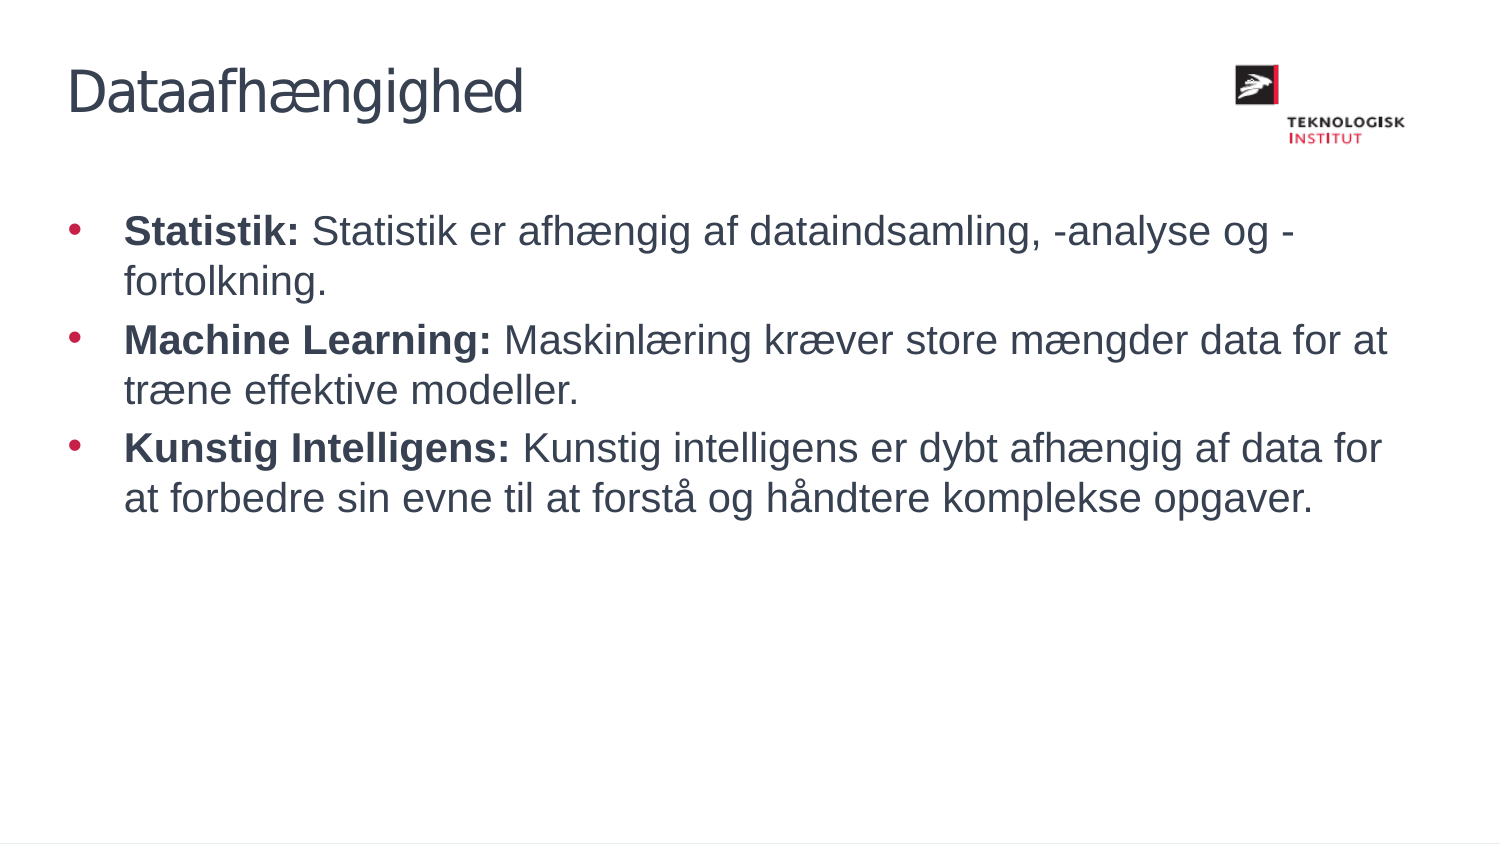

Dataafhængighed
Statistik: Statistik er afhængig af dataindsamling, -analyse og -fortolkning.
Machine Learning: Maskinlæring kræver store mængder data for at træne effektive modeller.
Kunstig Intelligens: Kunstig intelligens er dybt afhængig af data for at forbedre sin evne til at forstå og håndtere komplekse opgaver.